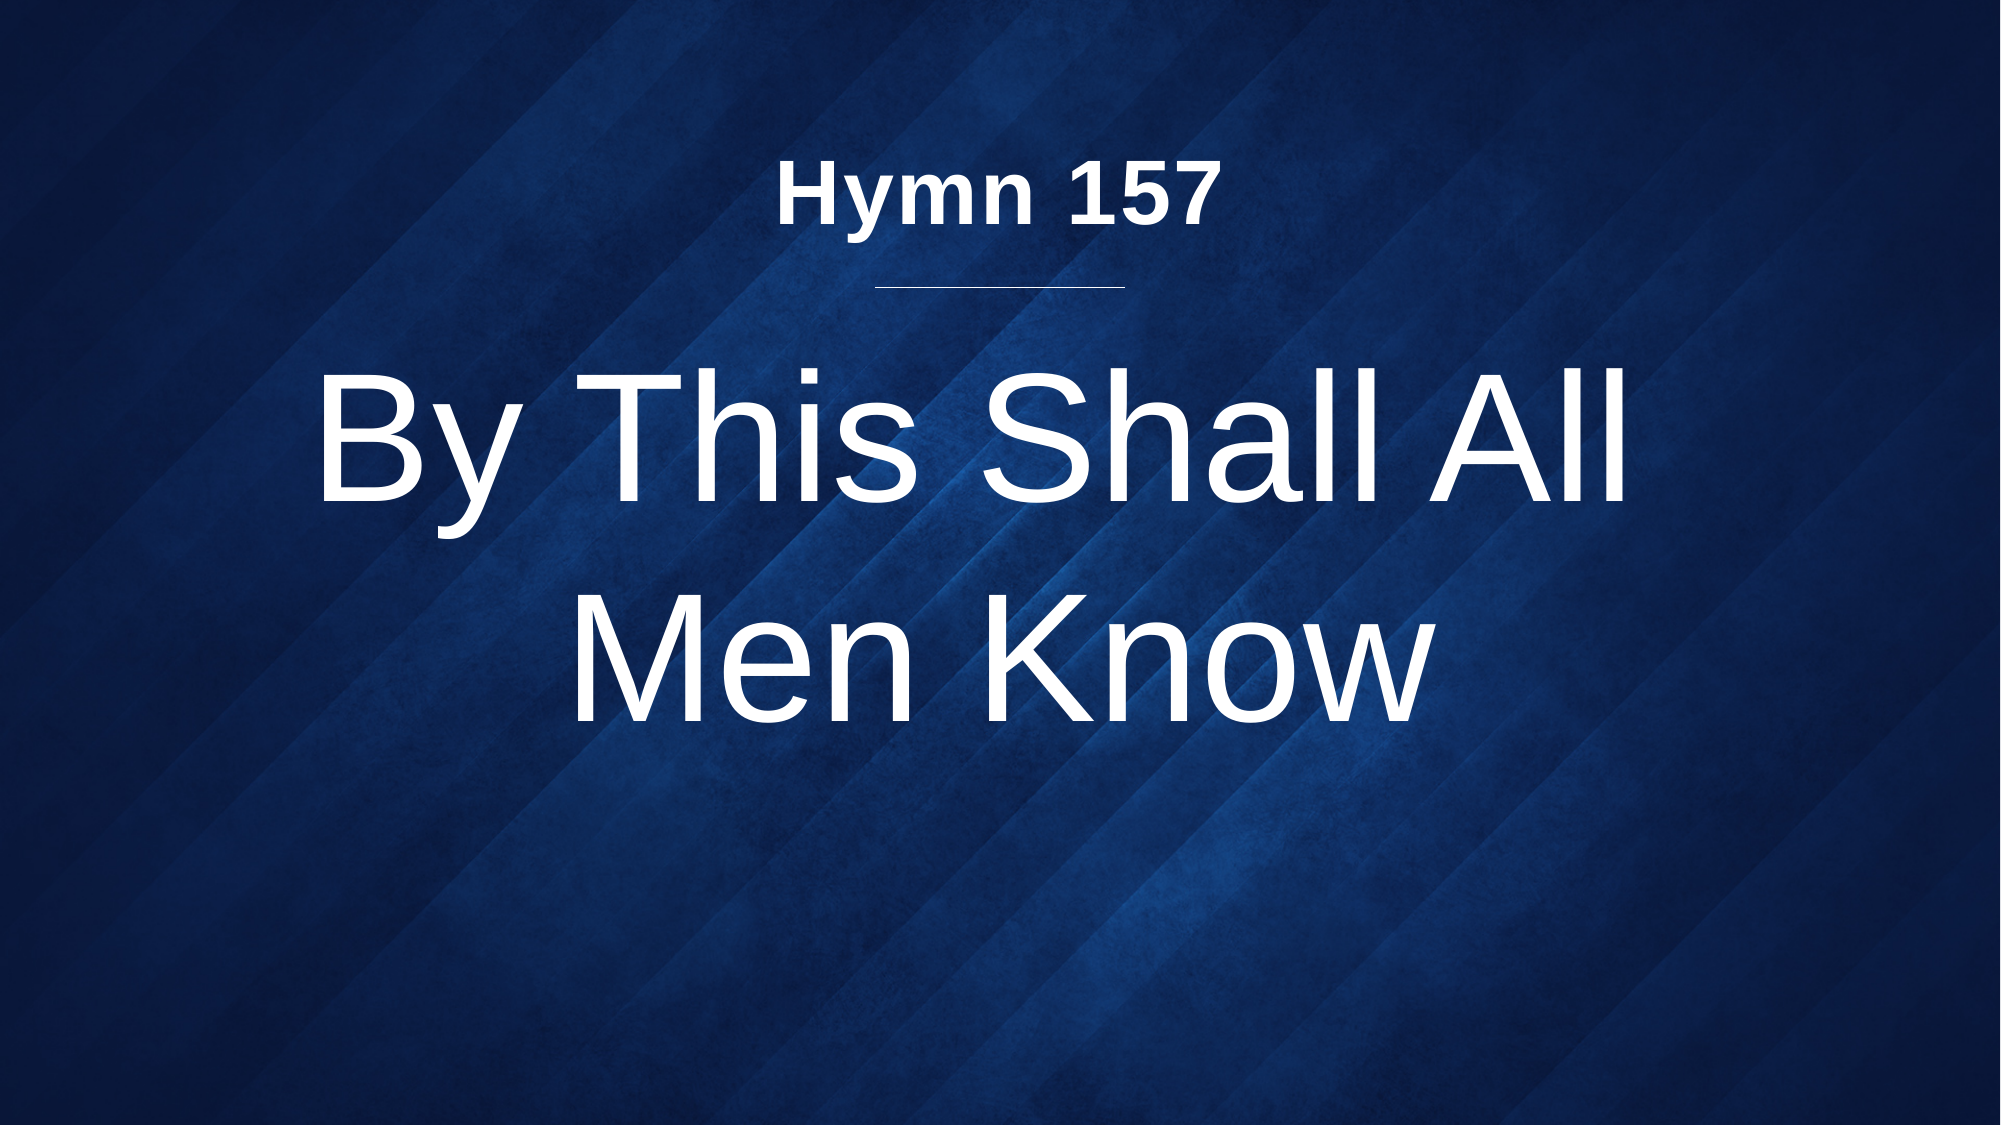

Hymn 157
# By This Shall All Men Know